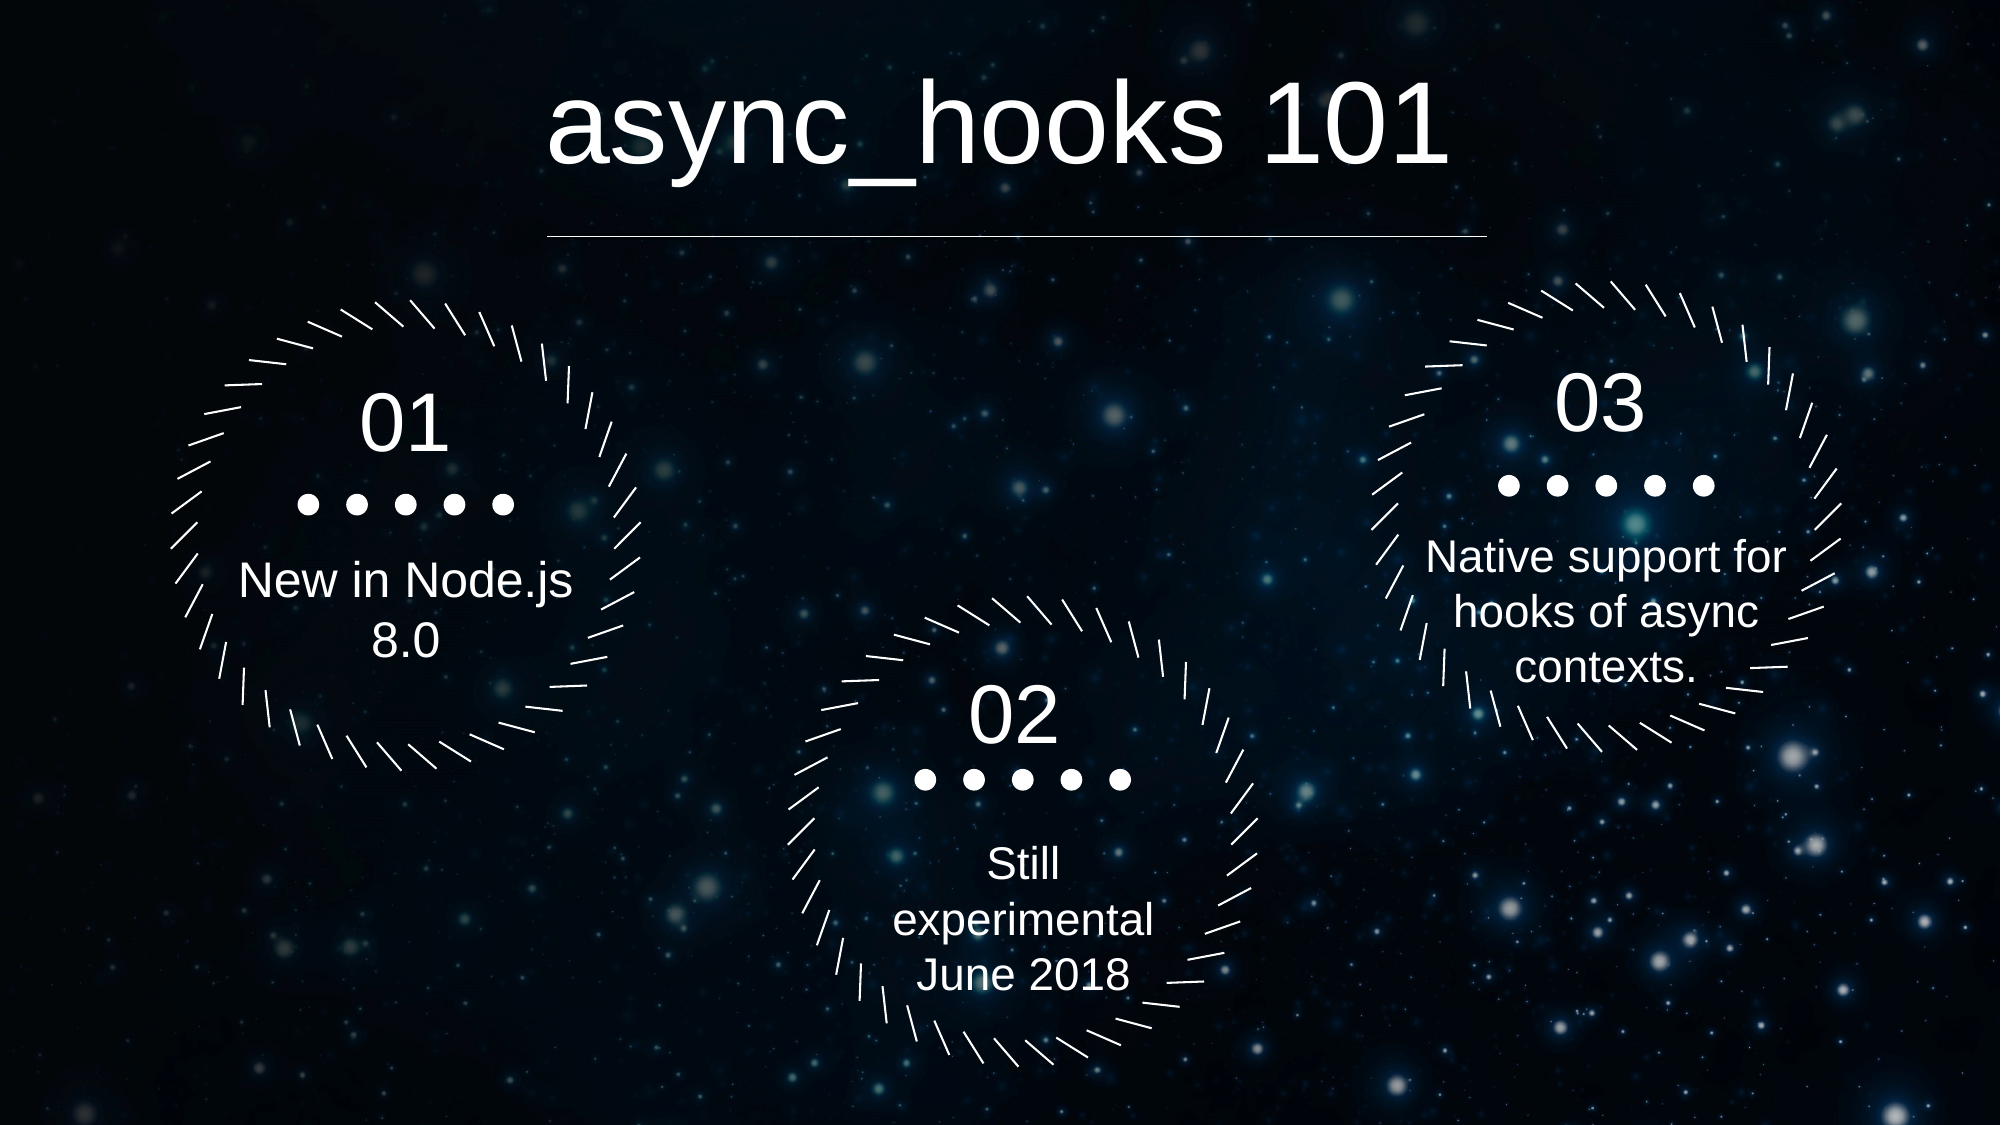

async_hooks 101

03

01

Native support for hooks of async contexts.

New in Node.js 8.0

02

Still experimental June 2018